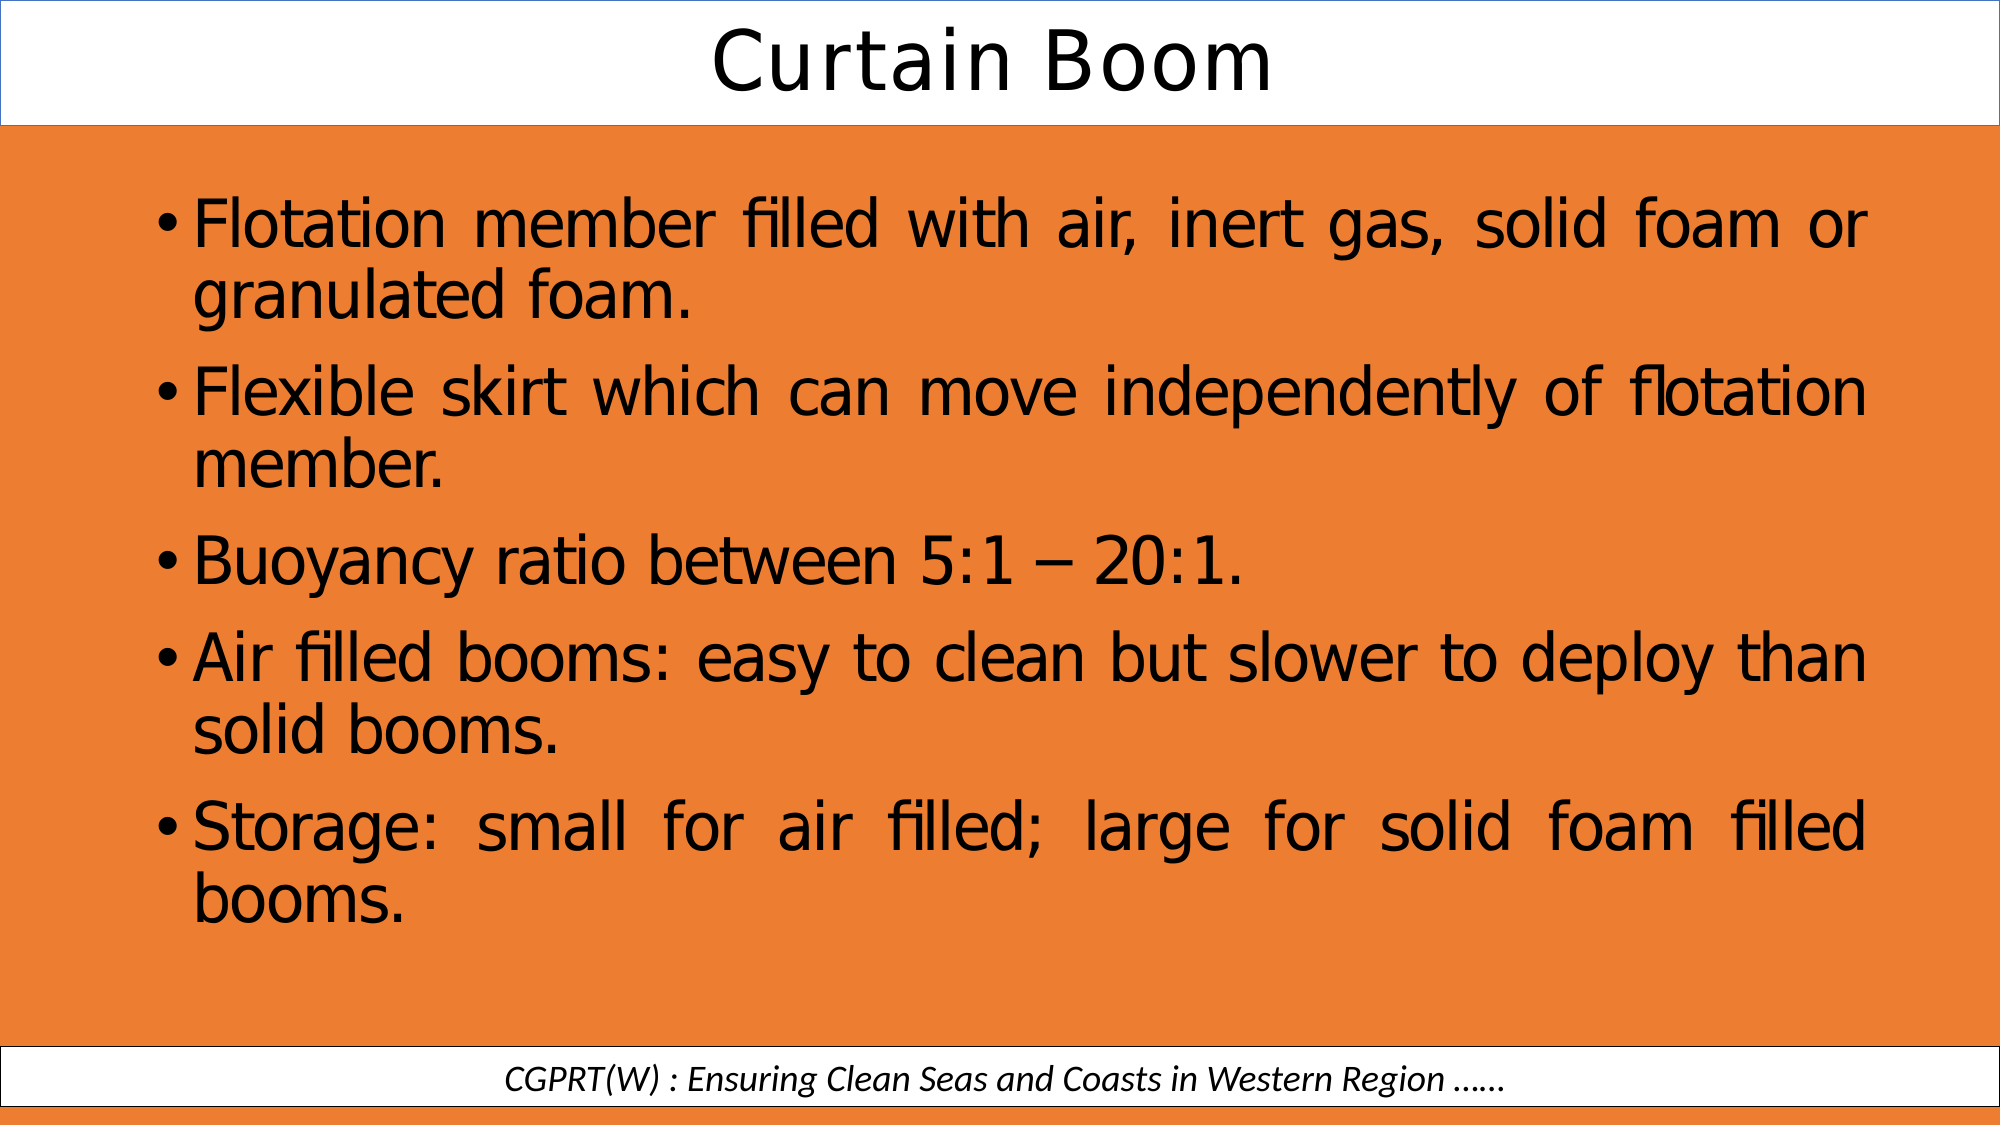

Curtain Boom
Flotation member filled with air, inert gas, solid foam or granulated foam.
Flexible skirt which can move independently of flotation member.
Buoyancy ratio between 5:1 – 20:1.
Air filled booms: easy to clean but slower to deploy than solid booms.
Storage: small for air filled; large for solid foam filled booms.
 CGPRT(W) : Ensuring Clean Seas and Coasts in Western Region ……